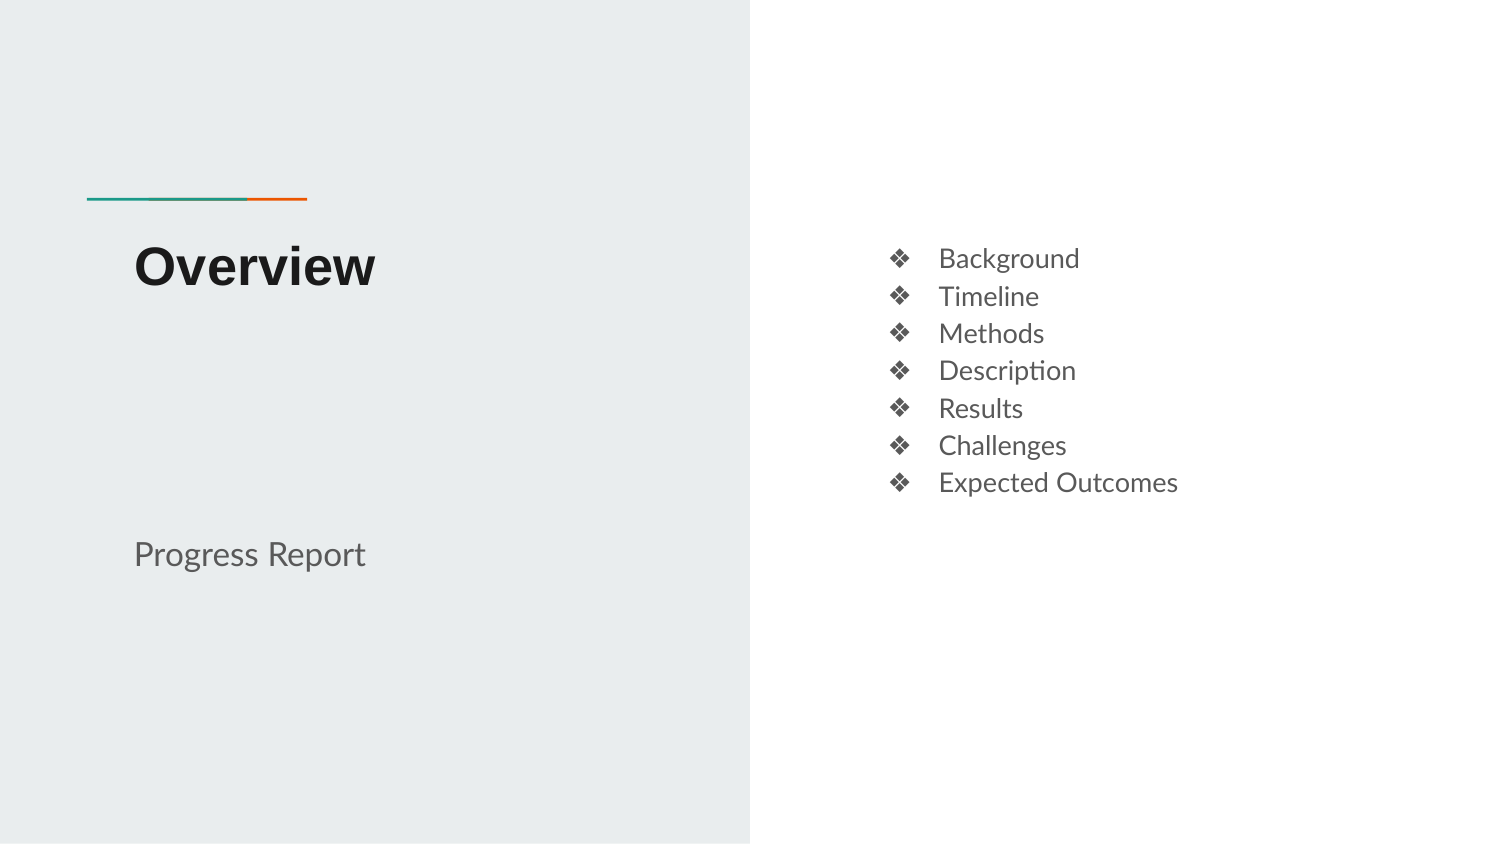

# Overview

Background
Timeline
Methods
Description
Results
Challenges
Expected Outcomes
Progress Report